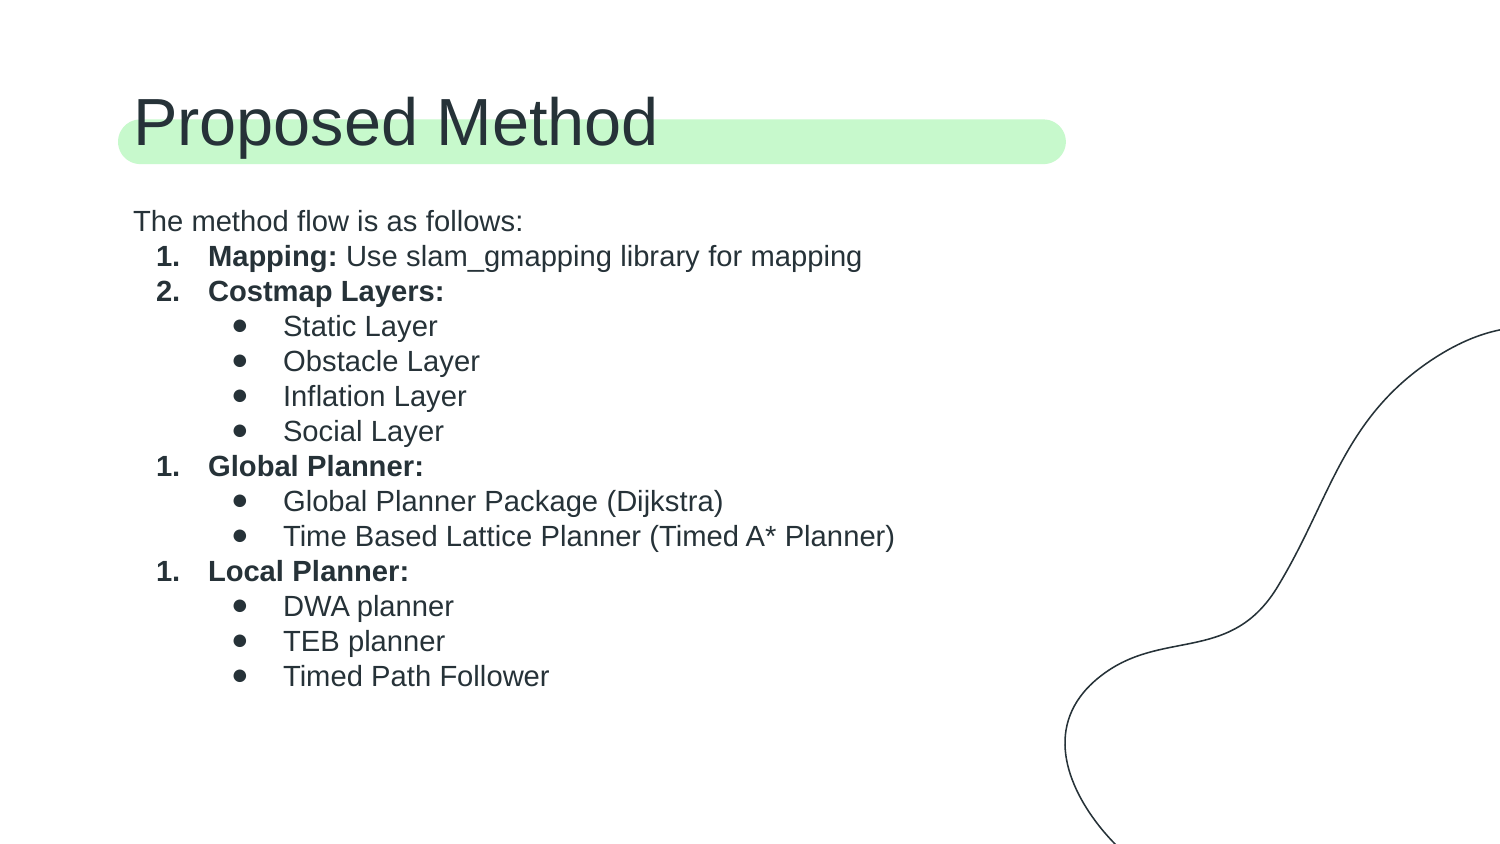

# Proposed Method
The method flow is as follows:
Mapping: Use slam_gmapping library for mapping
Costmap Layers:
Static Layer
Obstacle Layer
Inflation Layer
Social Layer
Global Planner:
Global Planner Package (Dijkstra)
Time Based Lattice Planner (Timed A* Planner)
Local Planner:
DWA planner
TEB planner
Timed Path Follower